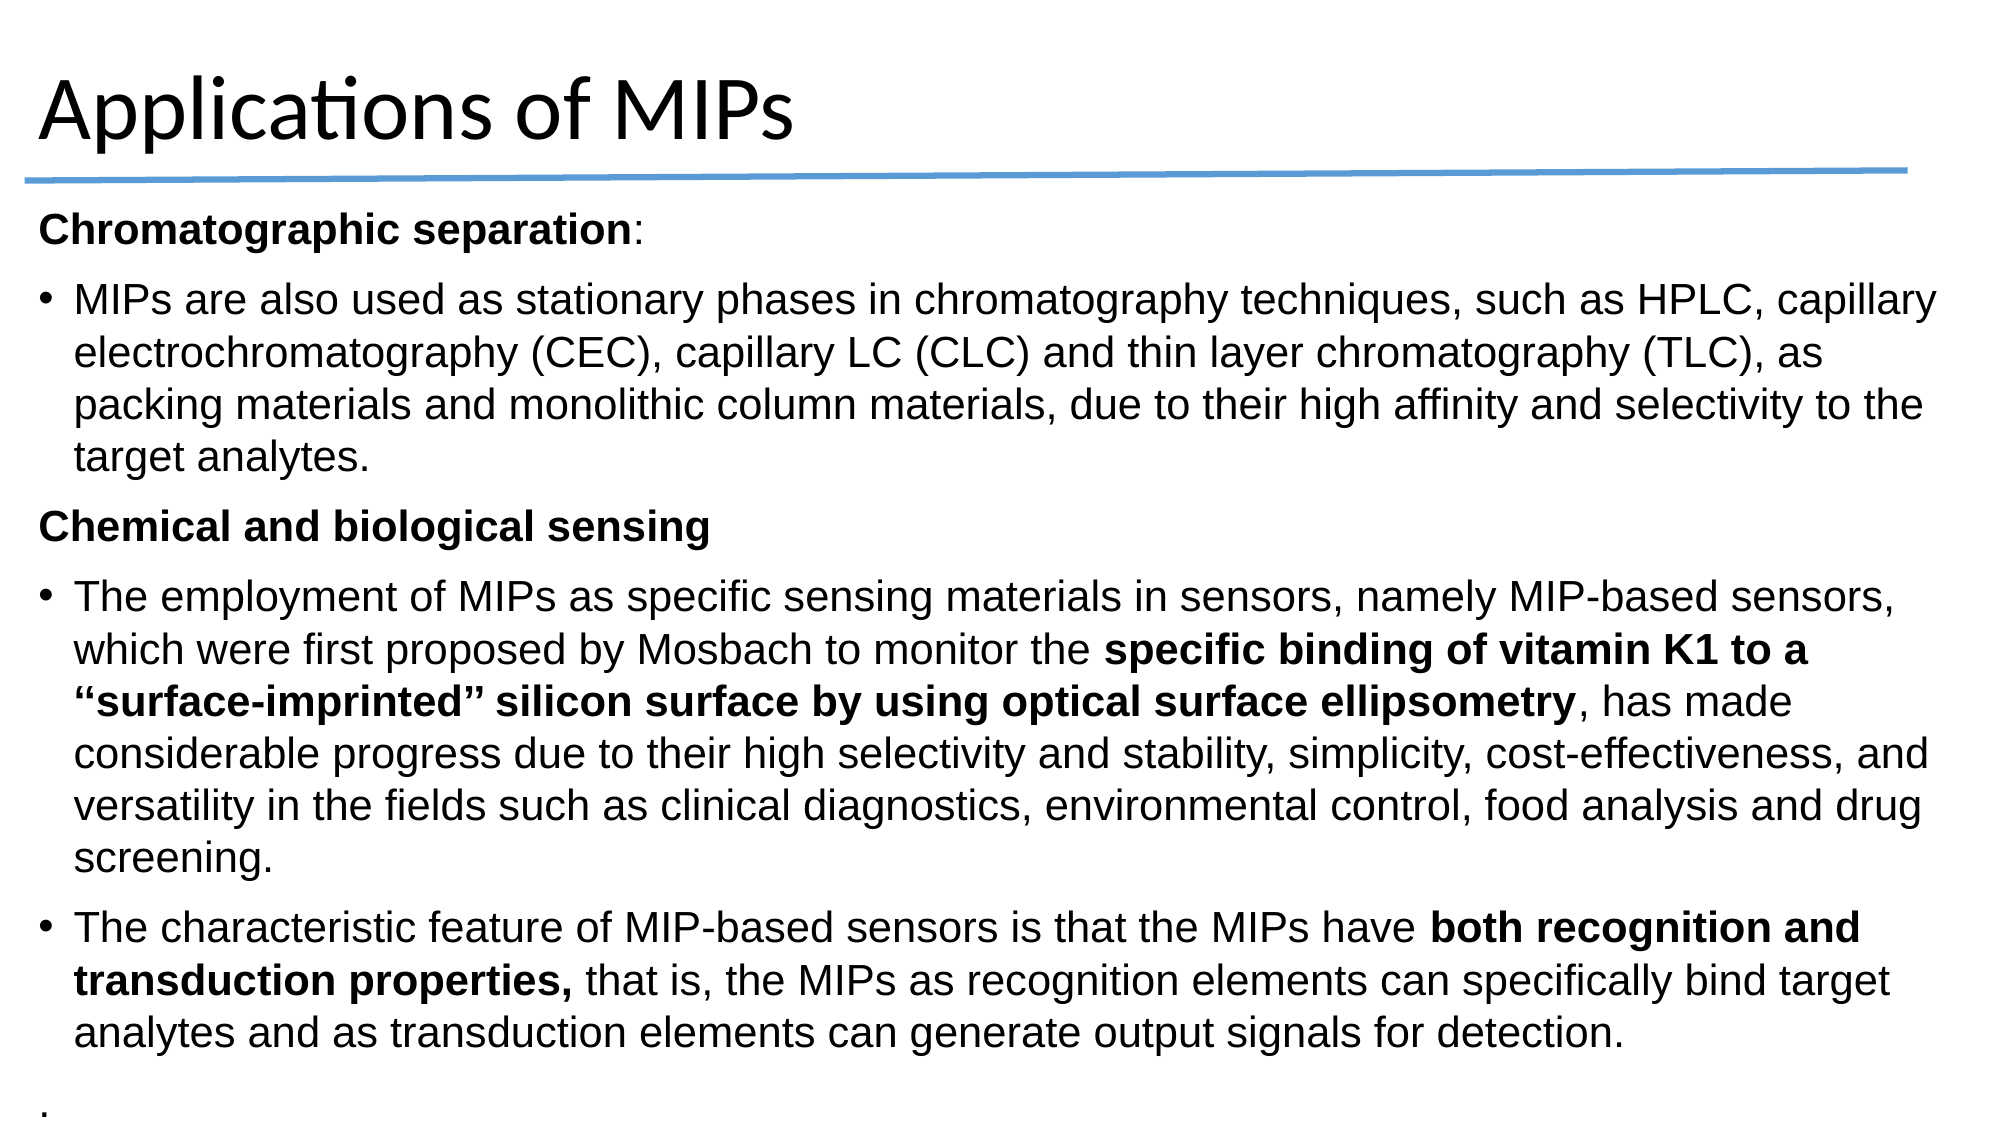

Applications of MIPs
Chromatographic separation:
MIPs are also used as stationary phases in chromatography techniques, such as HPLC, capillary electrochromatography (CEC), capillary LC (CLC) and thin layer chromatography (TLC), as packing materials and monolithic column materials, due to their high affinity and selectivity to the target analytes.
Chemical and biological sensing
The employment of MIPs as specific sensing materials in sensors, namely MIP-based sensors, which were first proposed by Mosbach to monitor the specific binding of vitamin K1 to a ‘‘surface-imprinted’’ silicon surface by using optical surface ellipsometry, has made considerable progress due to their high selectivity and stability, simplicity, cost-effectiveness, and versatility in the fields such as clinical diagnostics, environmental control, food analysis and drug screening.
The characteristic feature of MIP-based sensors is that the MIPs have both recognition and transduction properties, that is, the MIPs as recognition elements can specifically bind target analytes and as transduction elements can generate output signals for detection.
.